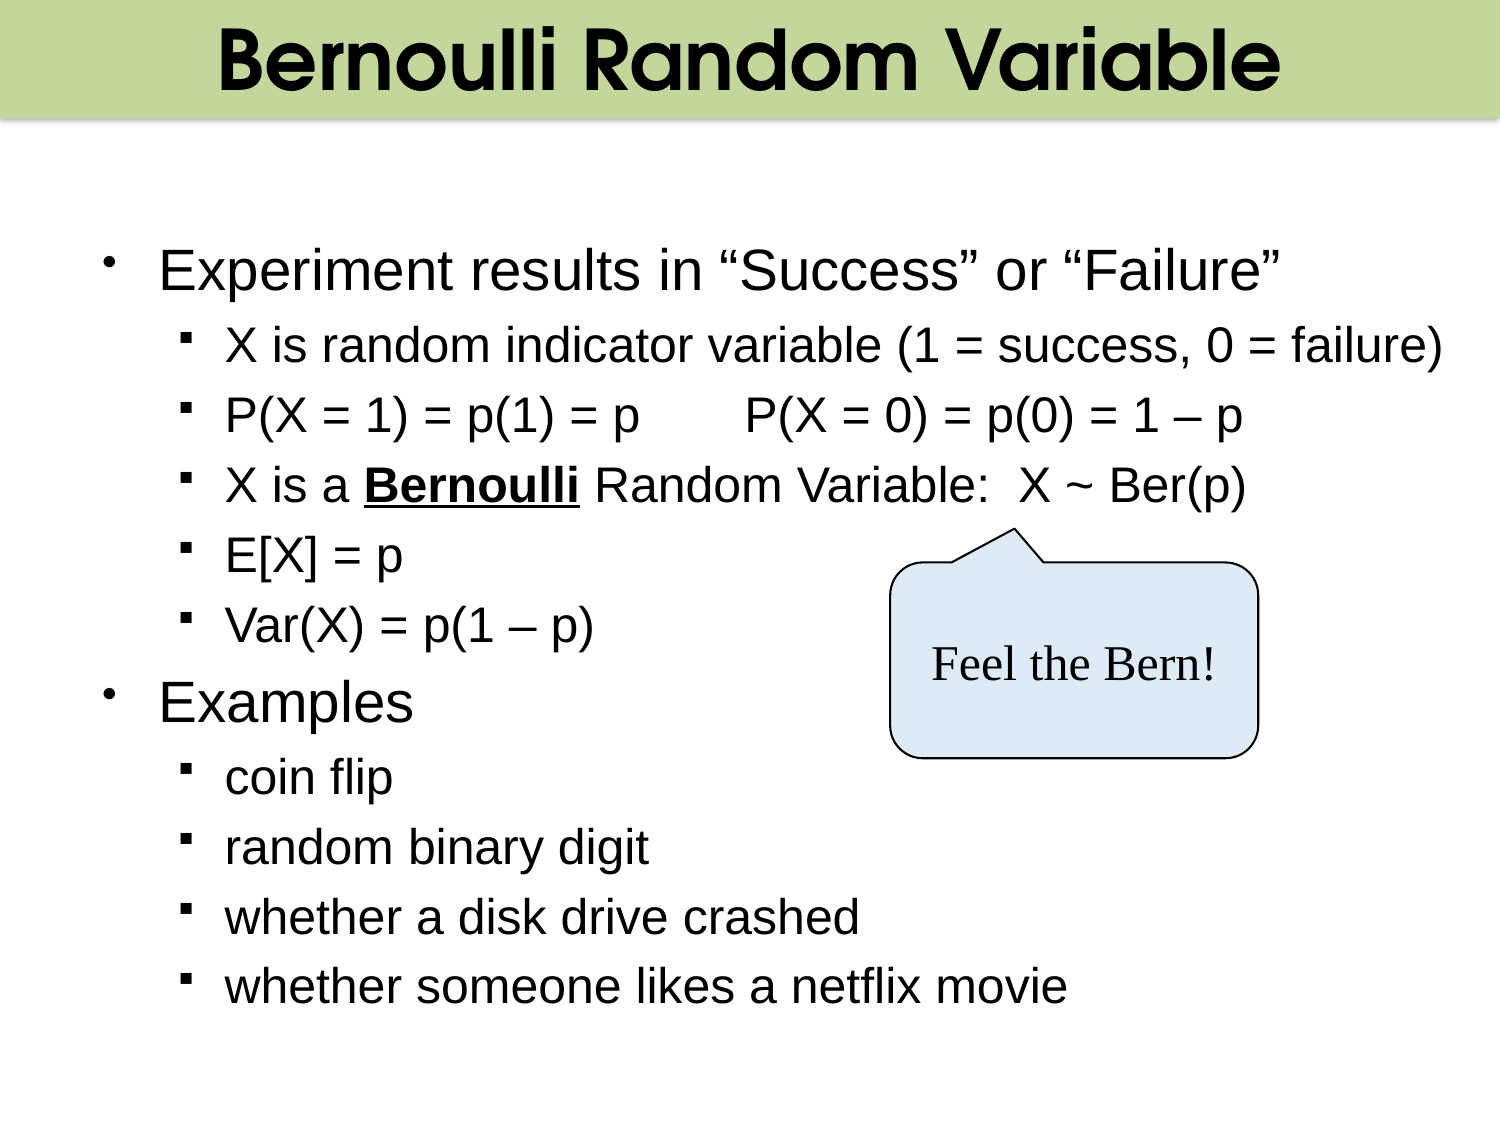

Bernoulli Random Variable
#
Experiment results in “Success” or “Failure”
X is random indicator variable (1 = success, 0 = failure)
P(X = 1) = p(1) = p	     P(X = 0) = p(0) = 1 – p
X is a Bernoulli Random Variable:  X ~ Ber(p)
E[X] = p
Var(X) = p(1 – p)
Examples
coin flip
random binary digit
whether a disk drive crashed
whether someone likes a netflix movie

Feel the Bern!